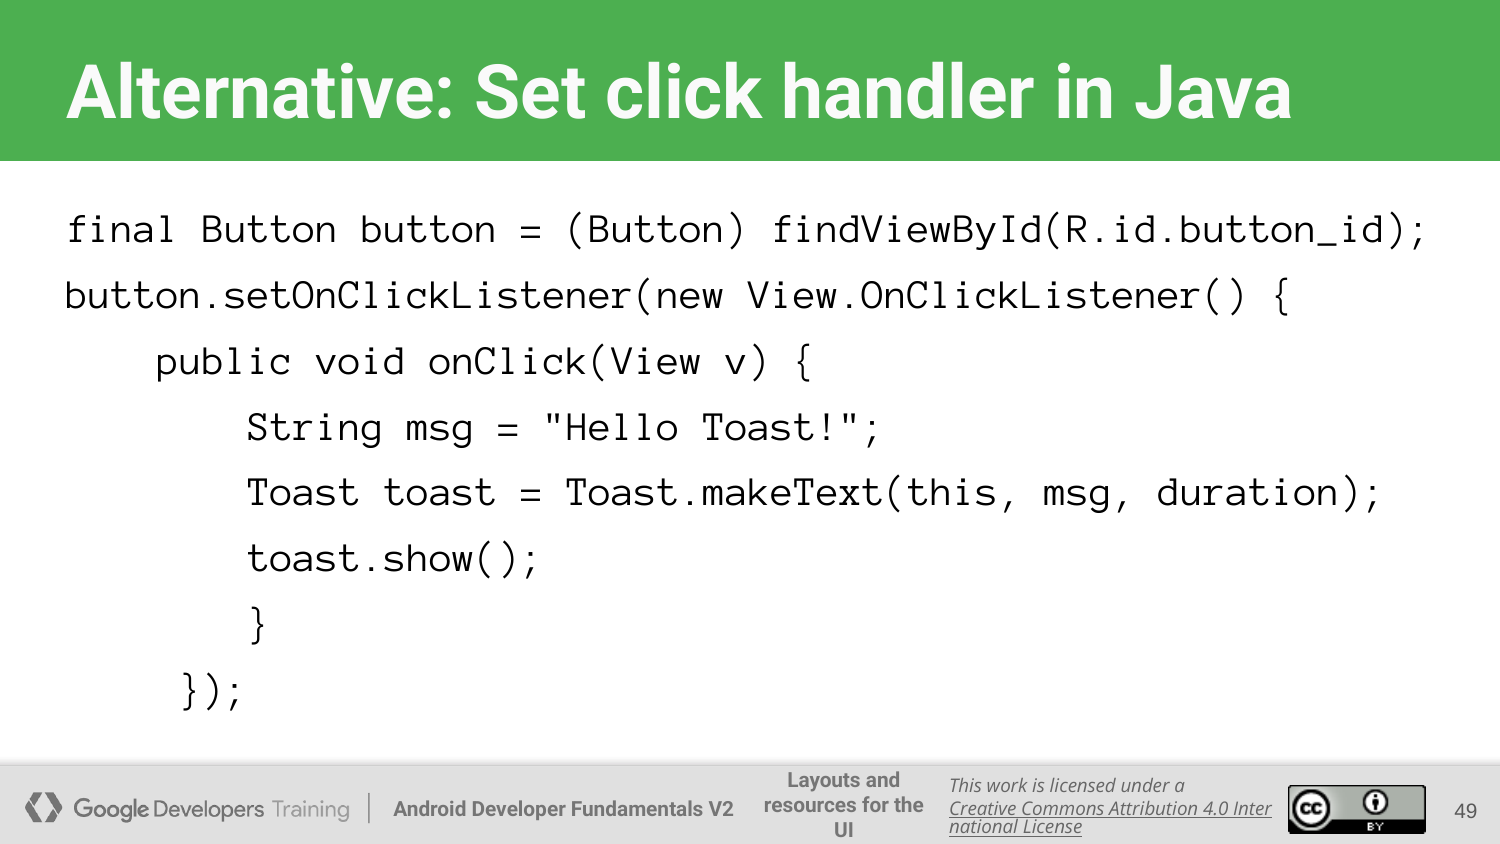

# Alternative: Set click handler in Java
final Button button = (Button) findViewById(R.id.button_id);
button.setOnClickListener(new View.OnClickListener() {
    public void onClick(View v) {
        String msg = "Hello Toast!";
        Toast toast = Toast.makeText(this, msg, duration);
        toast.show();
        }
     });
49